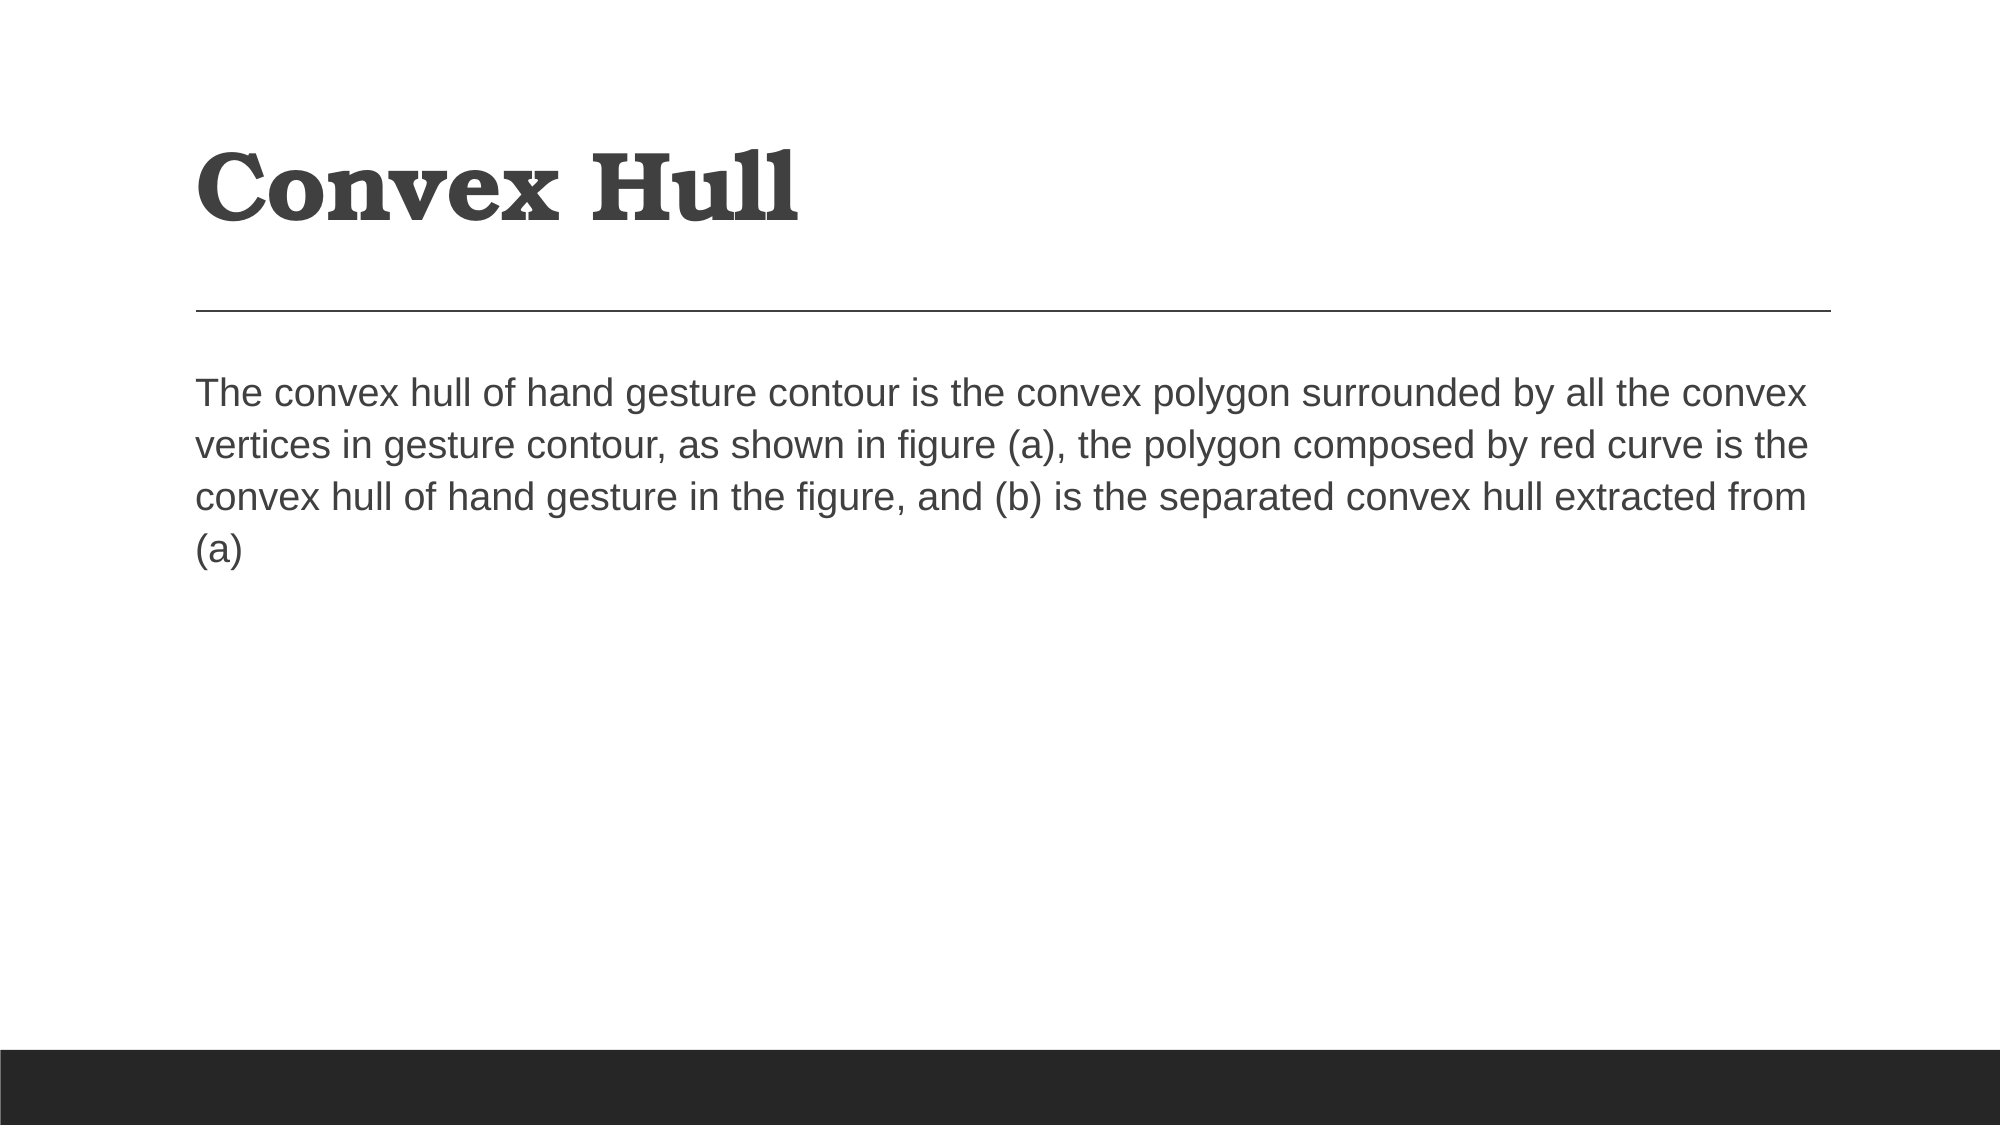

# Convex Hull
The convex hull of hand gesture contour is the convex polygon surrounded by all the convex vertices in gesture contour, as shown in figure (a), the polygon composed by red curve is the convex hull of hand gesture in the figure, and (b) is the separated convex hull extracted from (a)